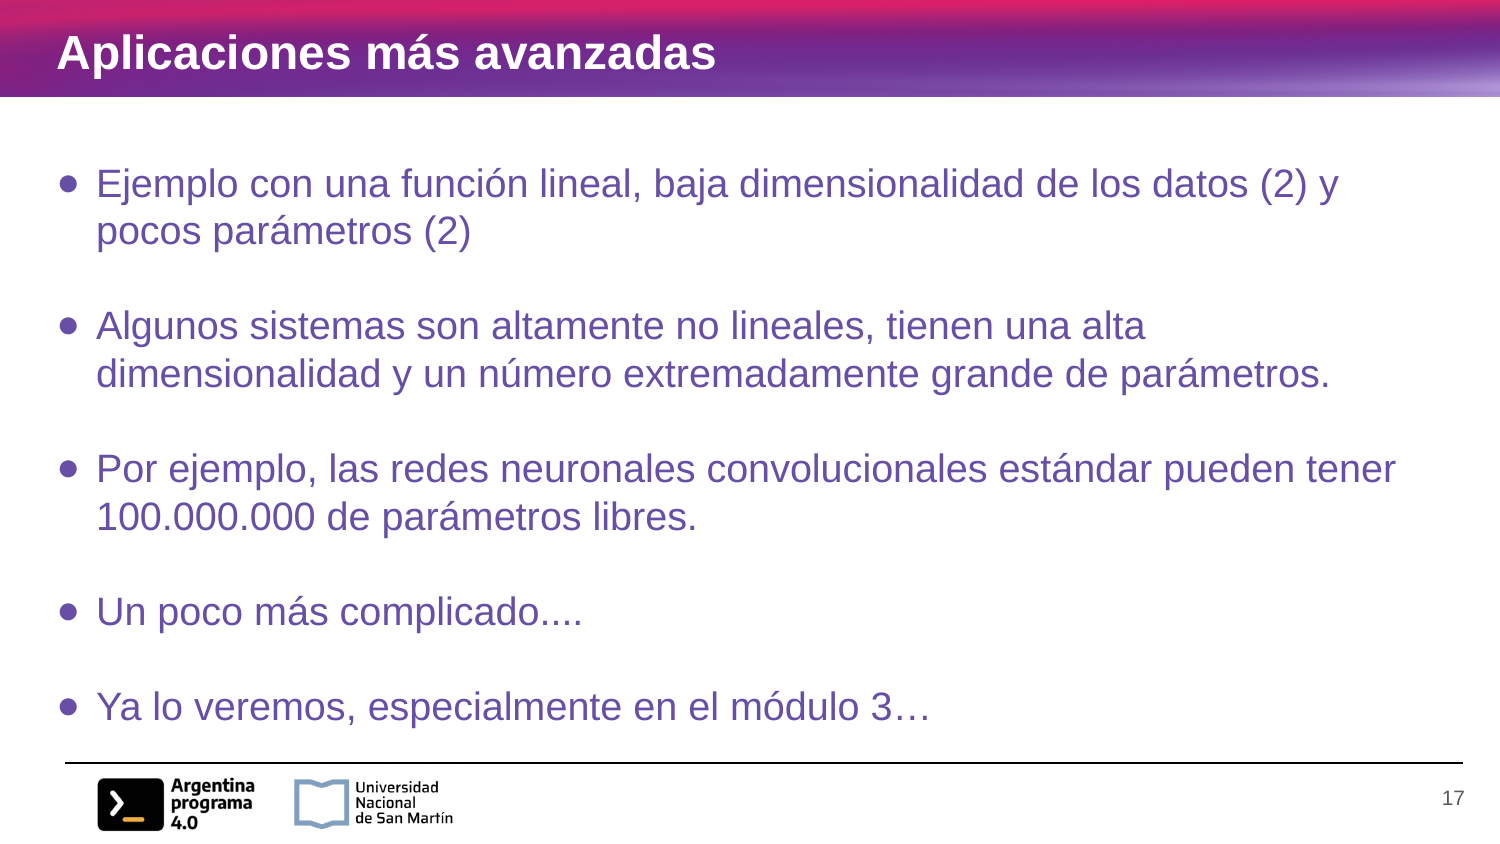

# Aplicaciones más avanzadas
Ejemplo con una función lineal, baja dimensionalidad de los datos (2) y pocos parámetros (2)
Algunos sistemas son altamente no lineales, tienen una alta dimensionalidad y un número extremadamente grande de parámetros.
Por ejemplo, las redes neuronales convolucionales estándar pueden tener 100.000.000 de parámetros libres.
Un poco más complicado....
Ya lo veremos, especialmente en el módulo 3…
17